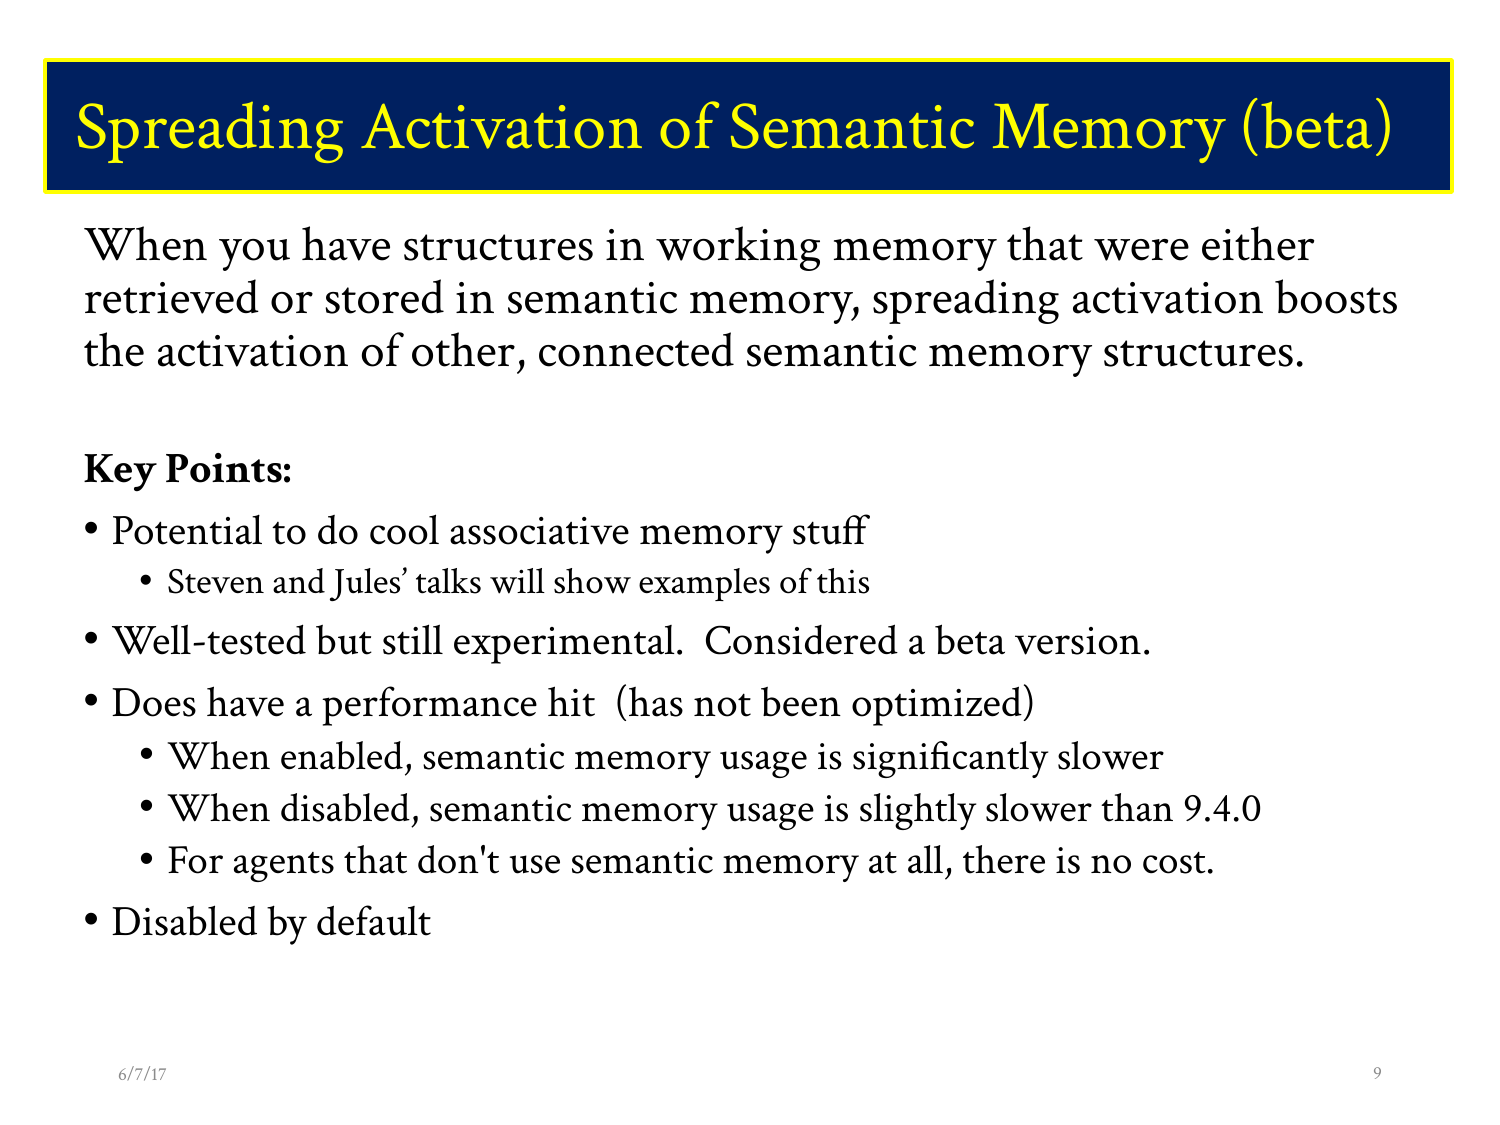

# Spreading Activation of Semantic Memory (beta)
When you have structures in working memory that were either retrieved or stored in semantic memory, spreading activation boosts the activation of other, connected semantic memory structures.
Key Points:
Potential to do cool associative memory stuff
Steven and Jules’ talks will show examples of this
Well-tested but still experimental.  Considered a beta version.
Does have a performance hit  (has not been optimized)
When enabled, semantic memory usage is significantly slower
When disabled, semantic memory usage is slightly slower than 9.4.0
For agents that don't use semantic memory at all, there is no cost.
Disabled by default

6/7/17
9